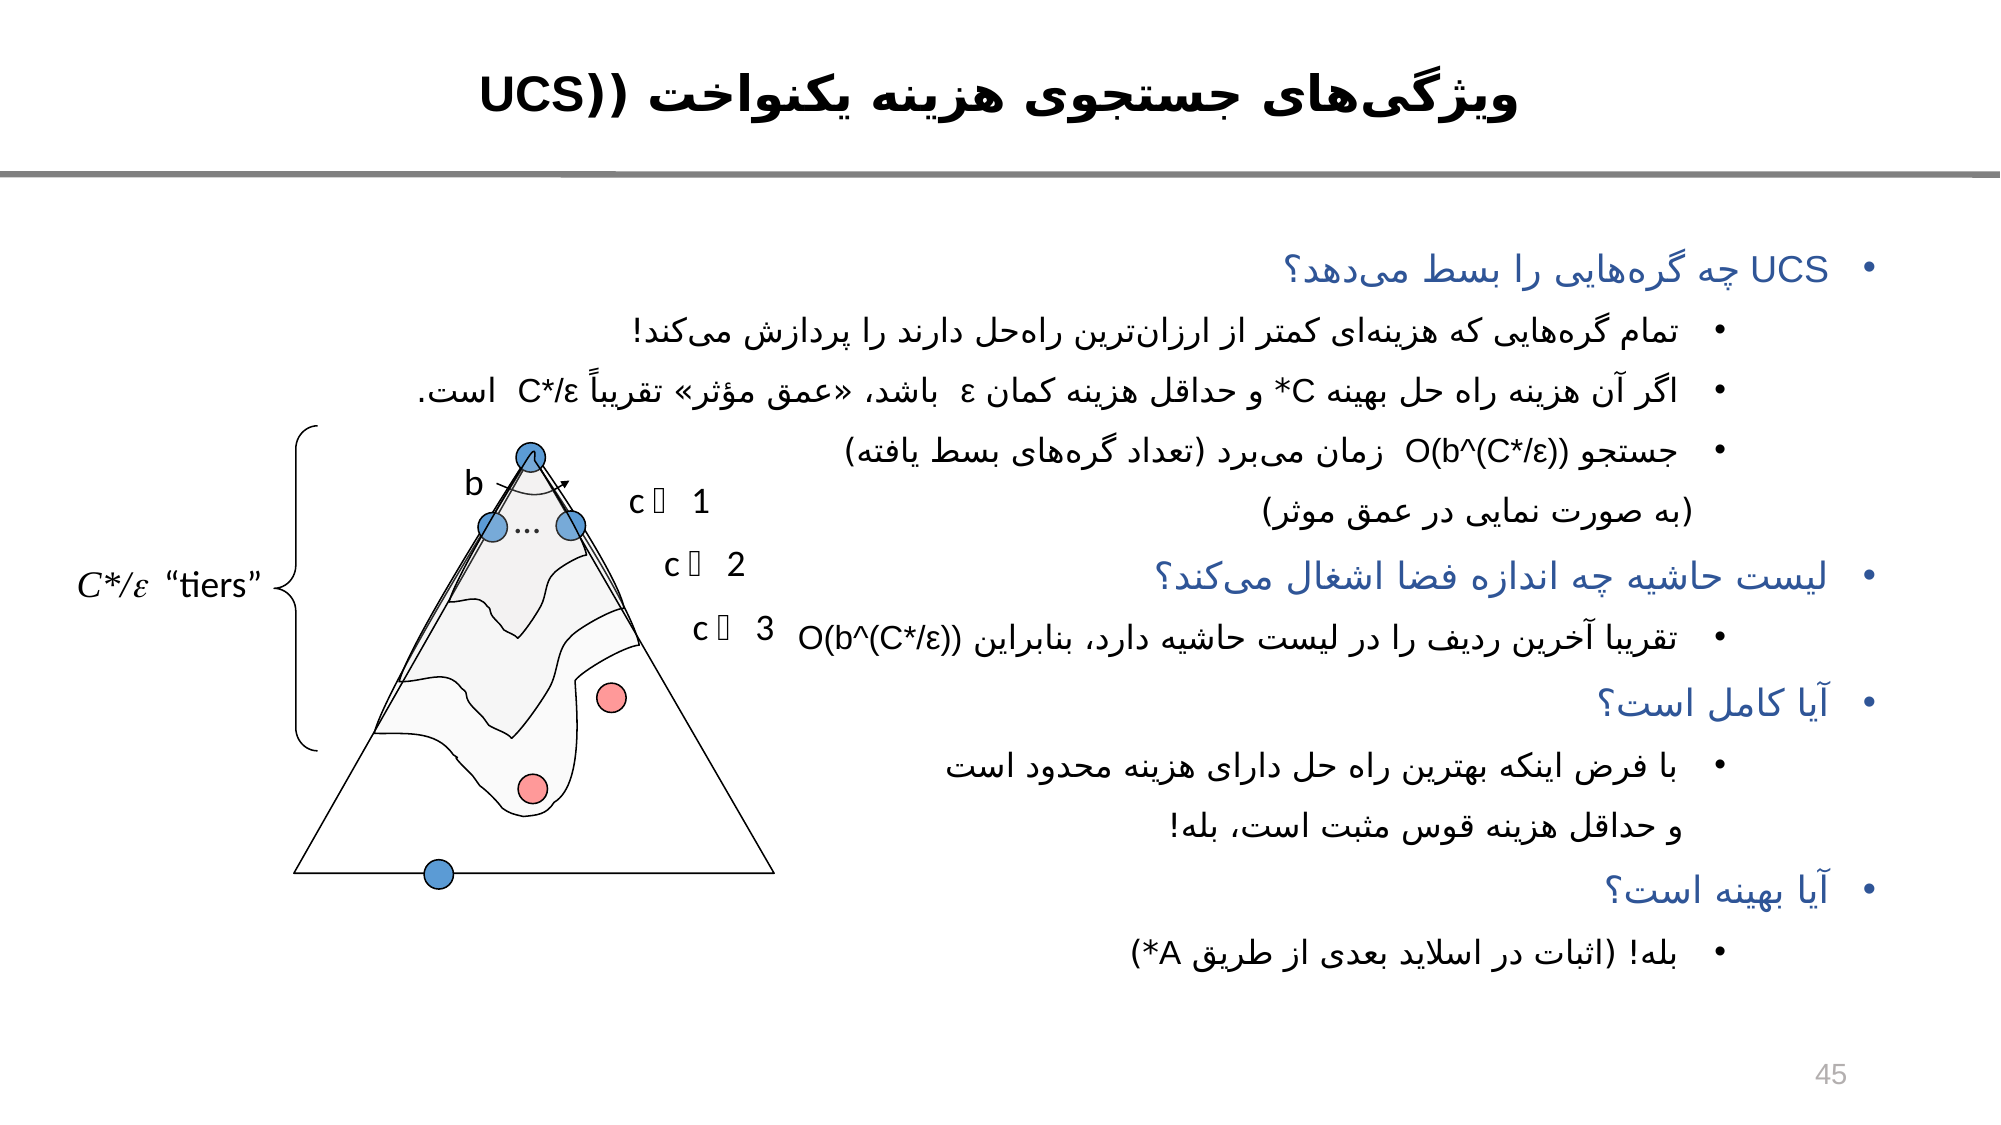

ویژگی‌های جستجوی هزینه یکنواخت ((UCS
UCS چه گره‌هایی را بسط می‌دهد؟
تمام گره‌هایی که هزینه‌ای کمتر از ارزان‌ترین راه‌حل دارند را پردازش می‌کند!
اگر آن هزینه راه حل بهینه C* و حداقل هزینه کمان ε  باشد، «عمق مؤثر» تقریباً C*/ε  است.
جستجو O(b^(C*/ε))  زمان می‌برد (تعداد گره‌های بسط یافته)
   (به صورت نمایی در عمق موثر)
لیست حاشیه چه اندازه فضا اشغال می‌کند؟
تقریبا آخرین ردیف را در لیست حاشیه دارد، بنابراین O(b^(C*/ε))
آیا کامل است؟
با فرض اینکه بهترین راه حل دارای هزینه محدود است
    و حداقل هزینه قوس مثبت است، بله!
آیا بهینه است؟
بله! (اثبات در اسلاید بعدی از طریق A*)

b

c ≤ 1

…

c ≤ 2
C*/ε  “tiers”
c ≤ 3

45